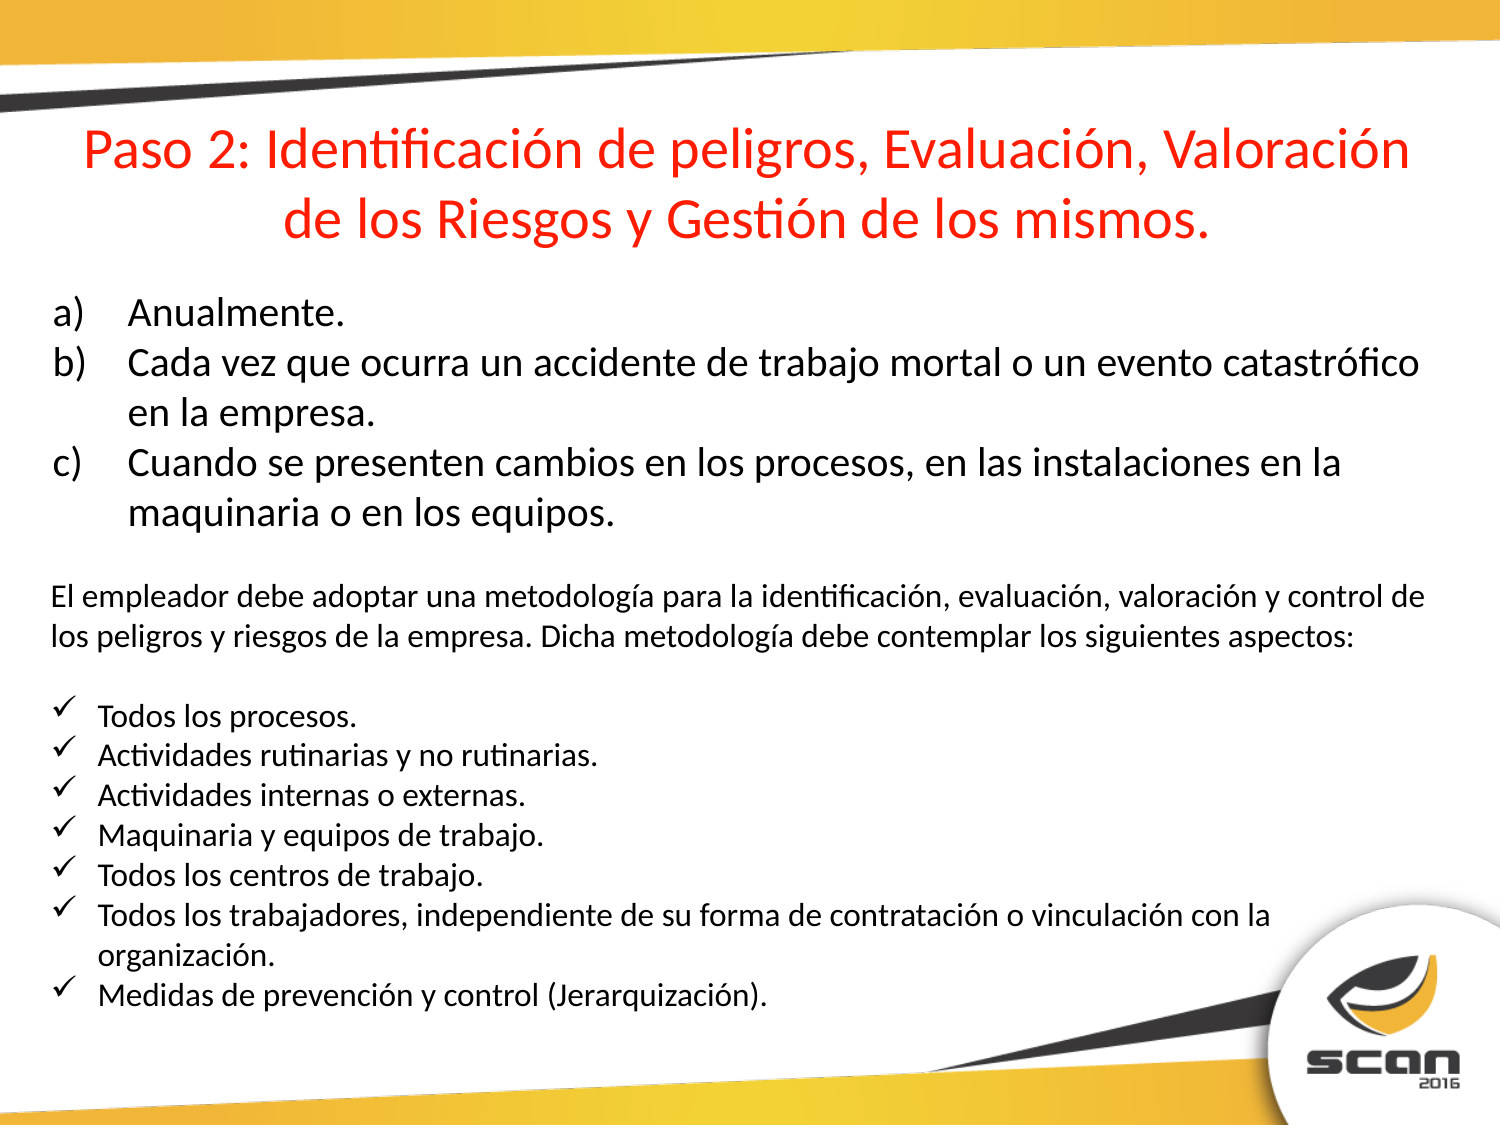

Paso 2: Identificación de peligros, Evaluación, Valoración de los Riesgos y Gestión de los mismos.
Anualmente.
Cada vez que ocurra un accidente de trabajo mortal o un evento catastrófico en la empresa.
Cuando se presenten cambios en los procesos, en las instalaciones en la maquinaria o en los equipos.
El empleador debe adoptar una metodología para la identificación, evaluación, valoración y control de los peligros y riesgos de la empresa. Dicha metodología debe contemplar los siguientes aspectos:

Todos los procesos.
Actividades rutinarias y no rutinarias.
Actividades internas o externas.
Maquinaria y equipos de trabajo.
Todos los centros de trabajo.
Todos los trabajadores, independiente de su forma de contratación o vinculación con la organización.
Medidas de prevención y control (Jerarquización).